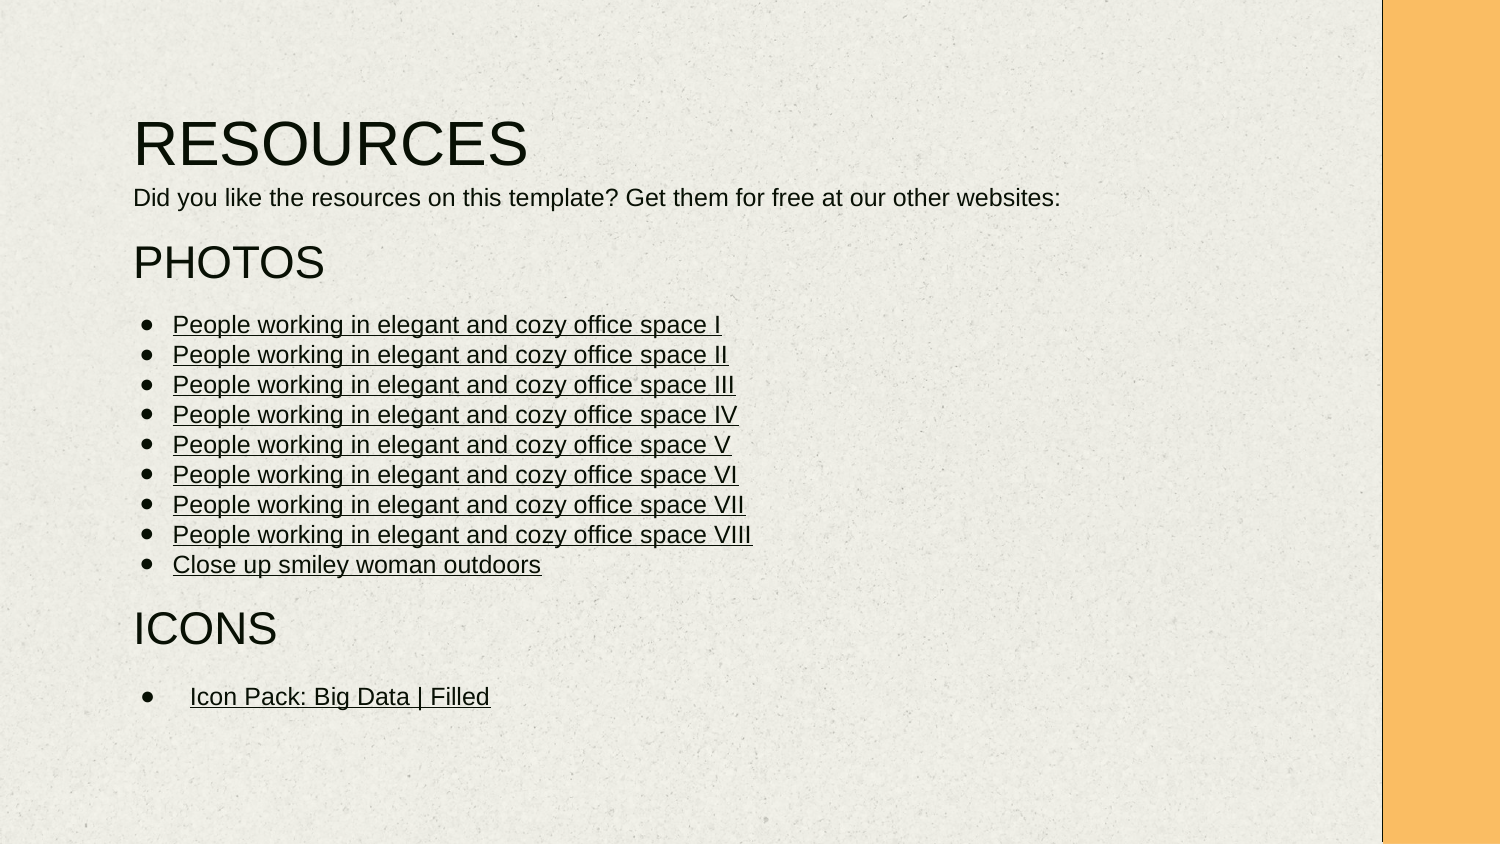

# RESOURCES
Did you like the resources on this template? Get them for free at our other websites:
PHOTOS
People working in elegant and cozy office space I
People working in elegant and cozy office space II
People working in elegant and cozy office space III
People working in elegant and cozy office space IV
People working in elegant and cozy office space V
People working in elegant and cozy office space VI
People working in elegant and cozy office space VII
People working in elegant and cozy office space VIII
Close up smiley woman outdoors
ICONS
Icon Pack: Big Data | Filled